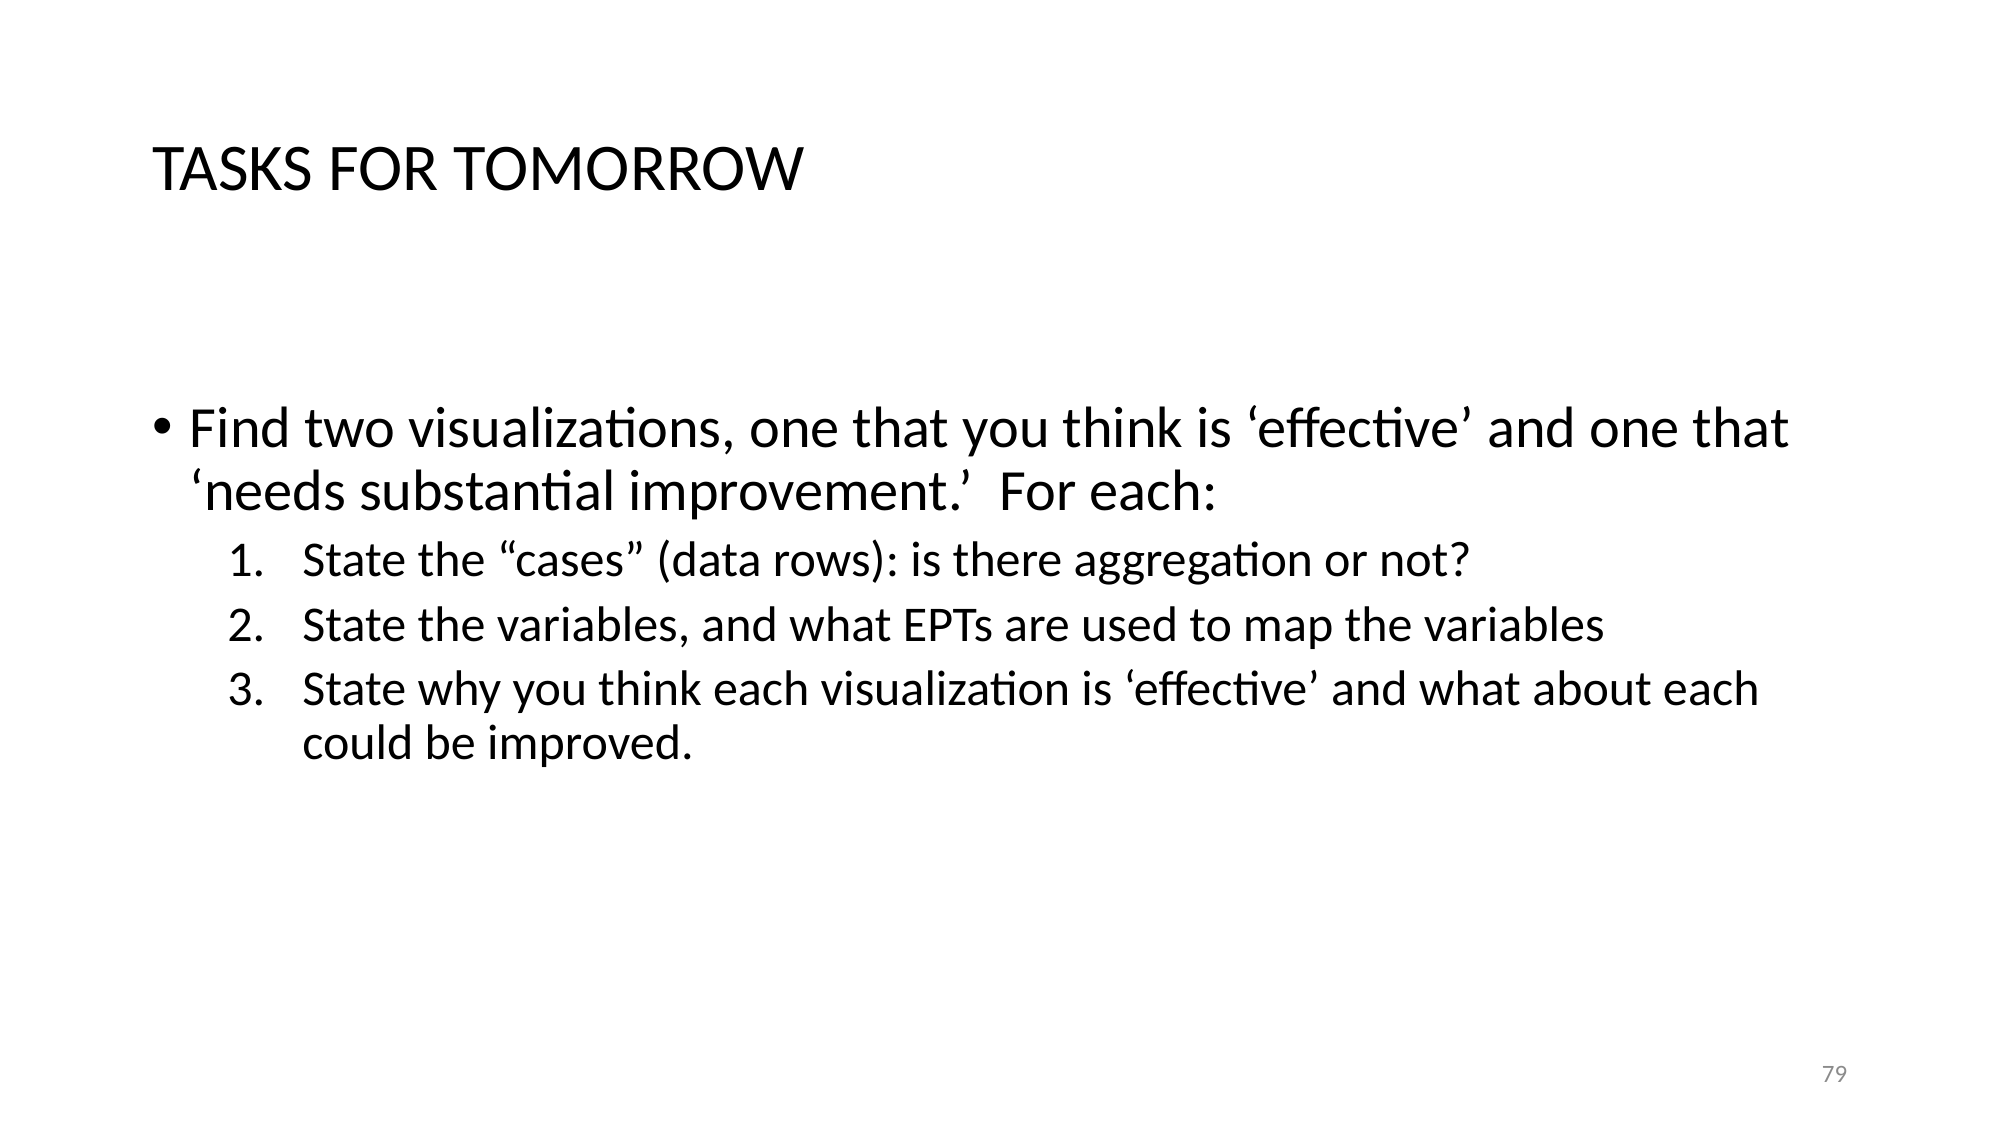

# TASKS FOR TOMORROW

Find two visualizations, one that you think is ‘effective’ and one that ‘needs substantial improvement.’  For each:
State the “cases” (data rows): is there aggregation or not?
State the variables, and what EPTs are used to map the variables
State why you think each visualization is ‘effective’ and what about each could be improved.
79